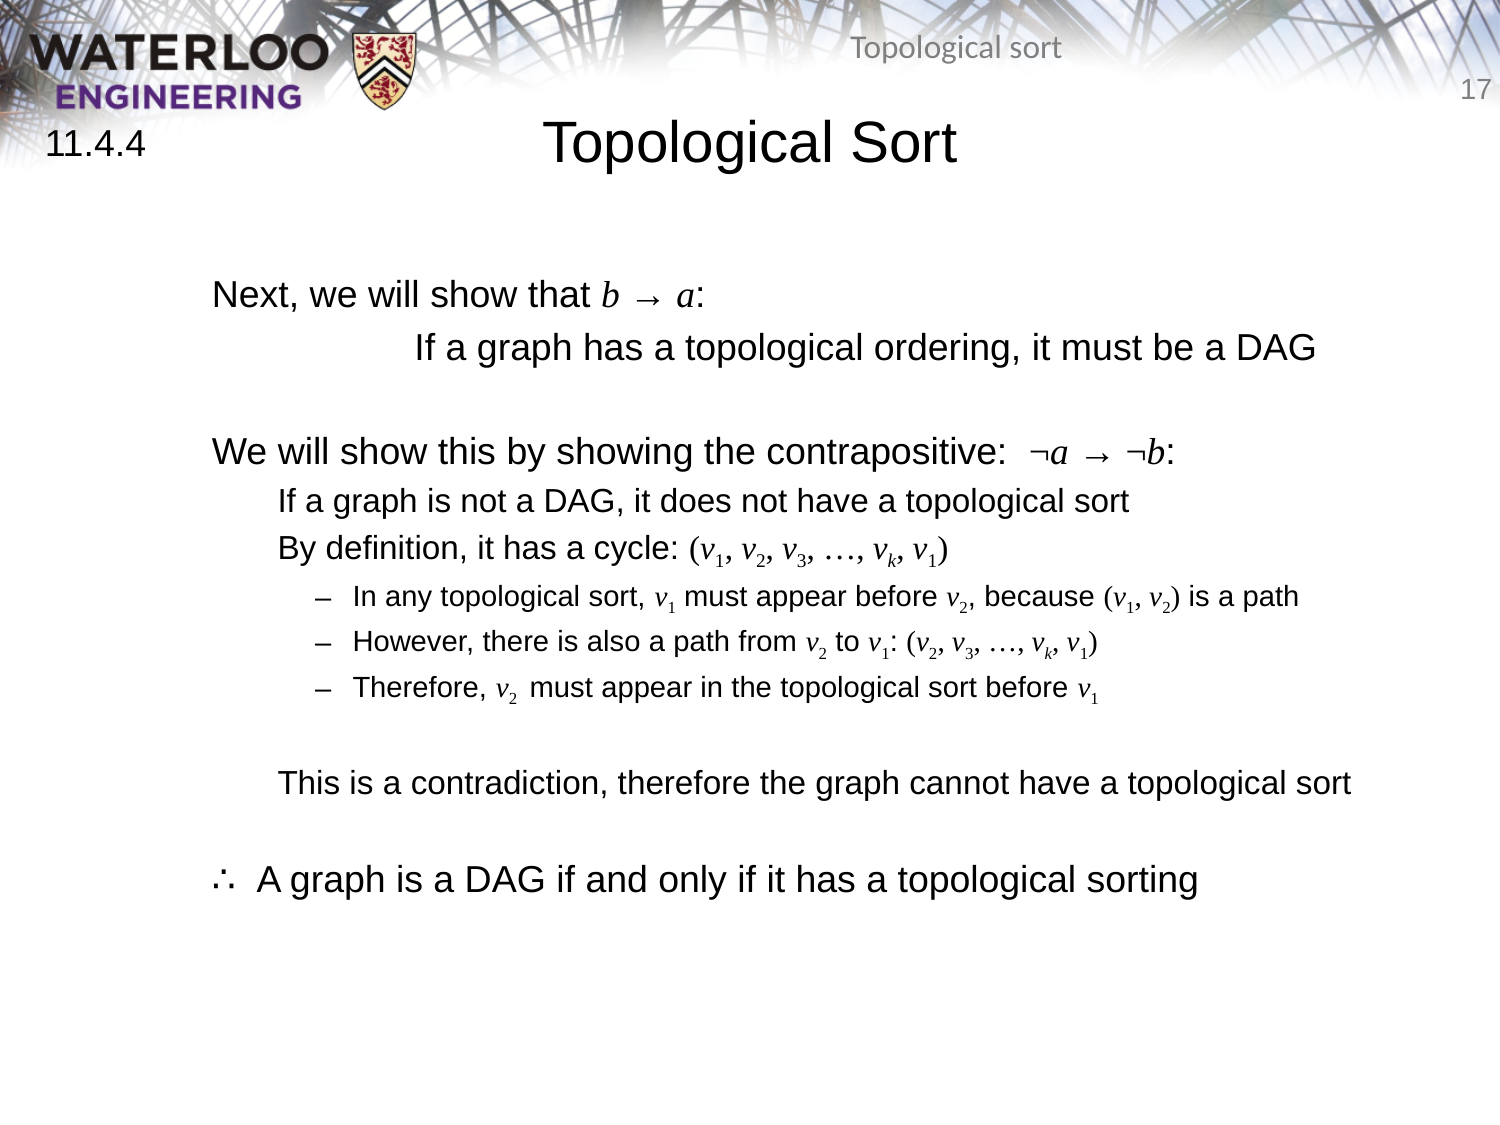

Topological Sort
	Next, we will show that b → a:
		     If a graph has a topological ordering, it must be a DAG

	We will show this by showing the contrapositive:  ¬a → ¬b:
	If a graph is not a DAG, it does not have a topological sort
	By definition, it has a cycle: (v1, v2, v3, …, vk, v1)
In any topological sort, v1 must appear before v2, because (v1, v2) is a path
However, there is also a path from v2 to v1: (v2, v3, …, vk, v1)
Therefore, v2  must appear in the topological sort before v1

	This is a contradiction, therefore the graph cannot have a topological sort

	∴  A graph is a DAG if and only if it has a topological sorting

11.4.4